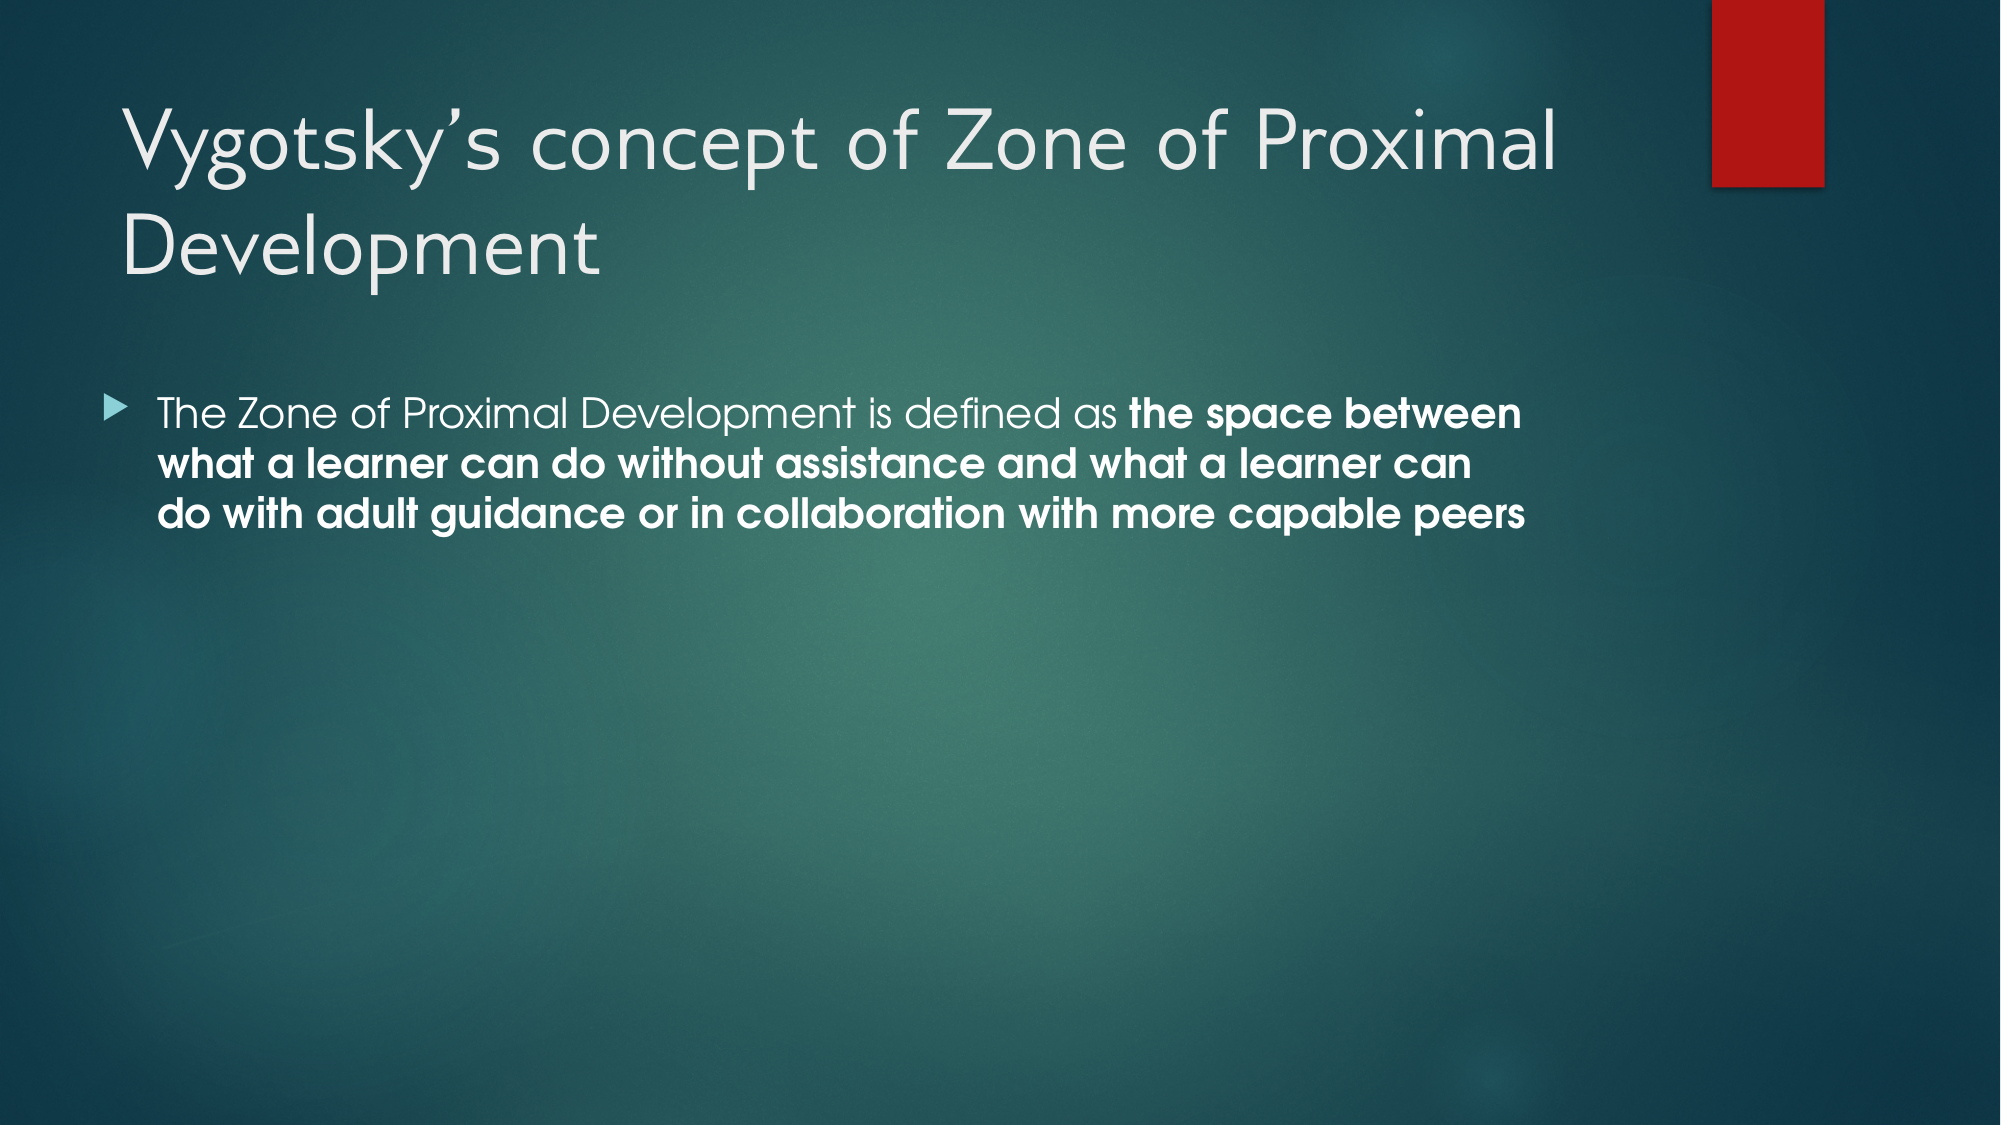

# Vygotsky’s concept of Zone of Proximal Development
The Zone of Proximal Development is defined as the space between what a learner can do without assistance and what a learner can do with adult guidance or in collaboration with more capable peers